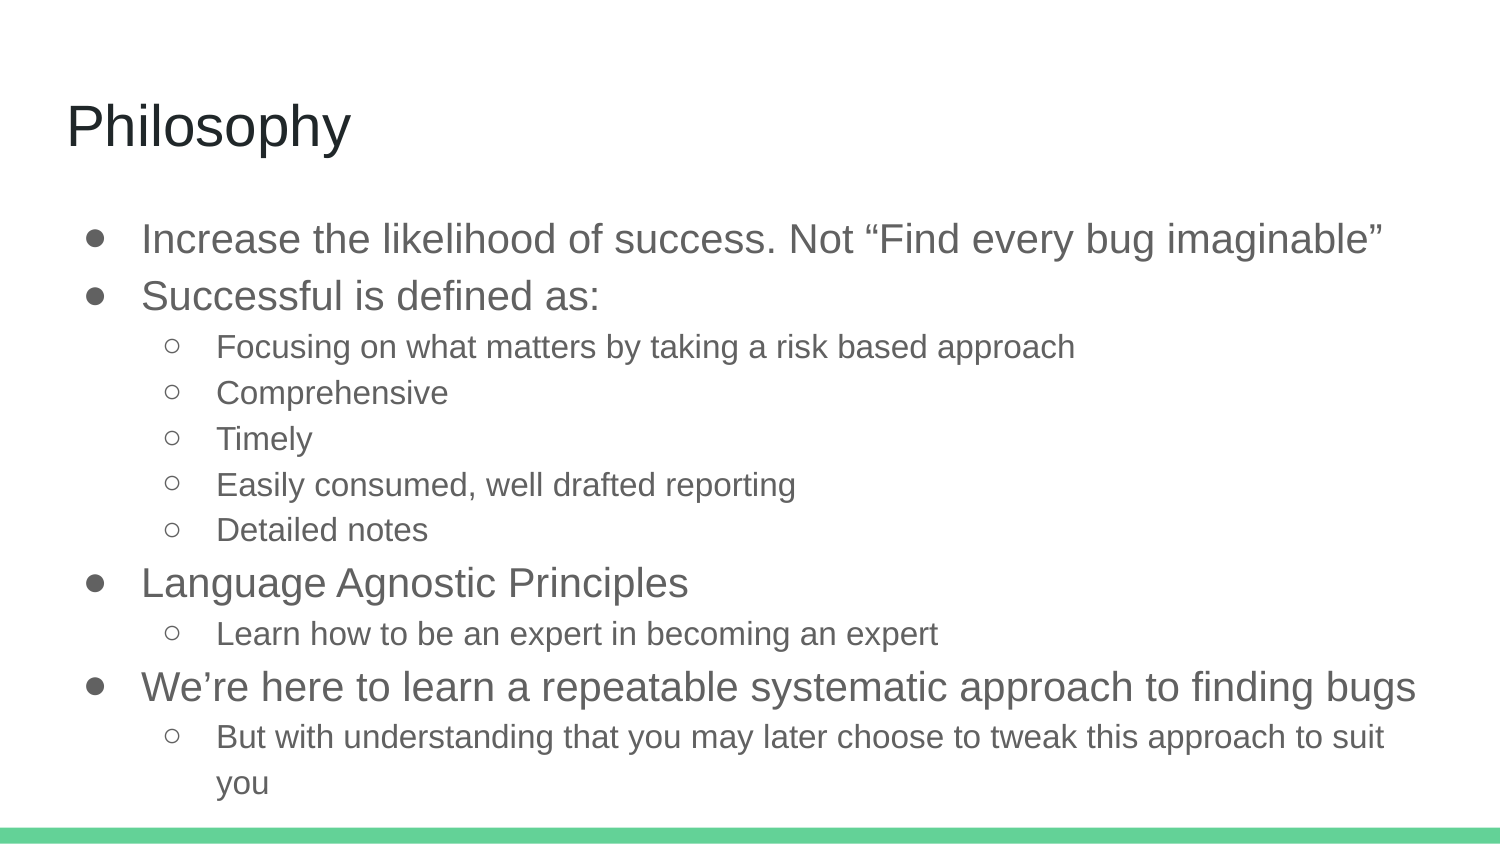

# Philosophy
Increase the likelihood of success. Not “Find every bug imaginable”
Successful is defined as:
Focusing on what matters by taking a risk based approach
Comprehensive
Timely
Easily consumed, well drafted reporting
Detailed notes
Language Agnostic Principles
Learn how to be an expert in becoming an expert
We’re here to learn a repeatable systematic approach to finding bugs
But with understanding that you may later choose to tweak this approach to suit you